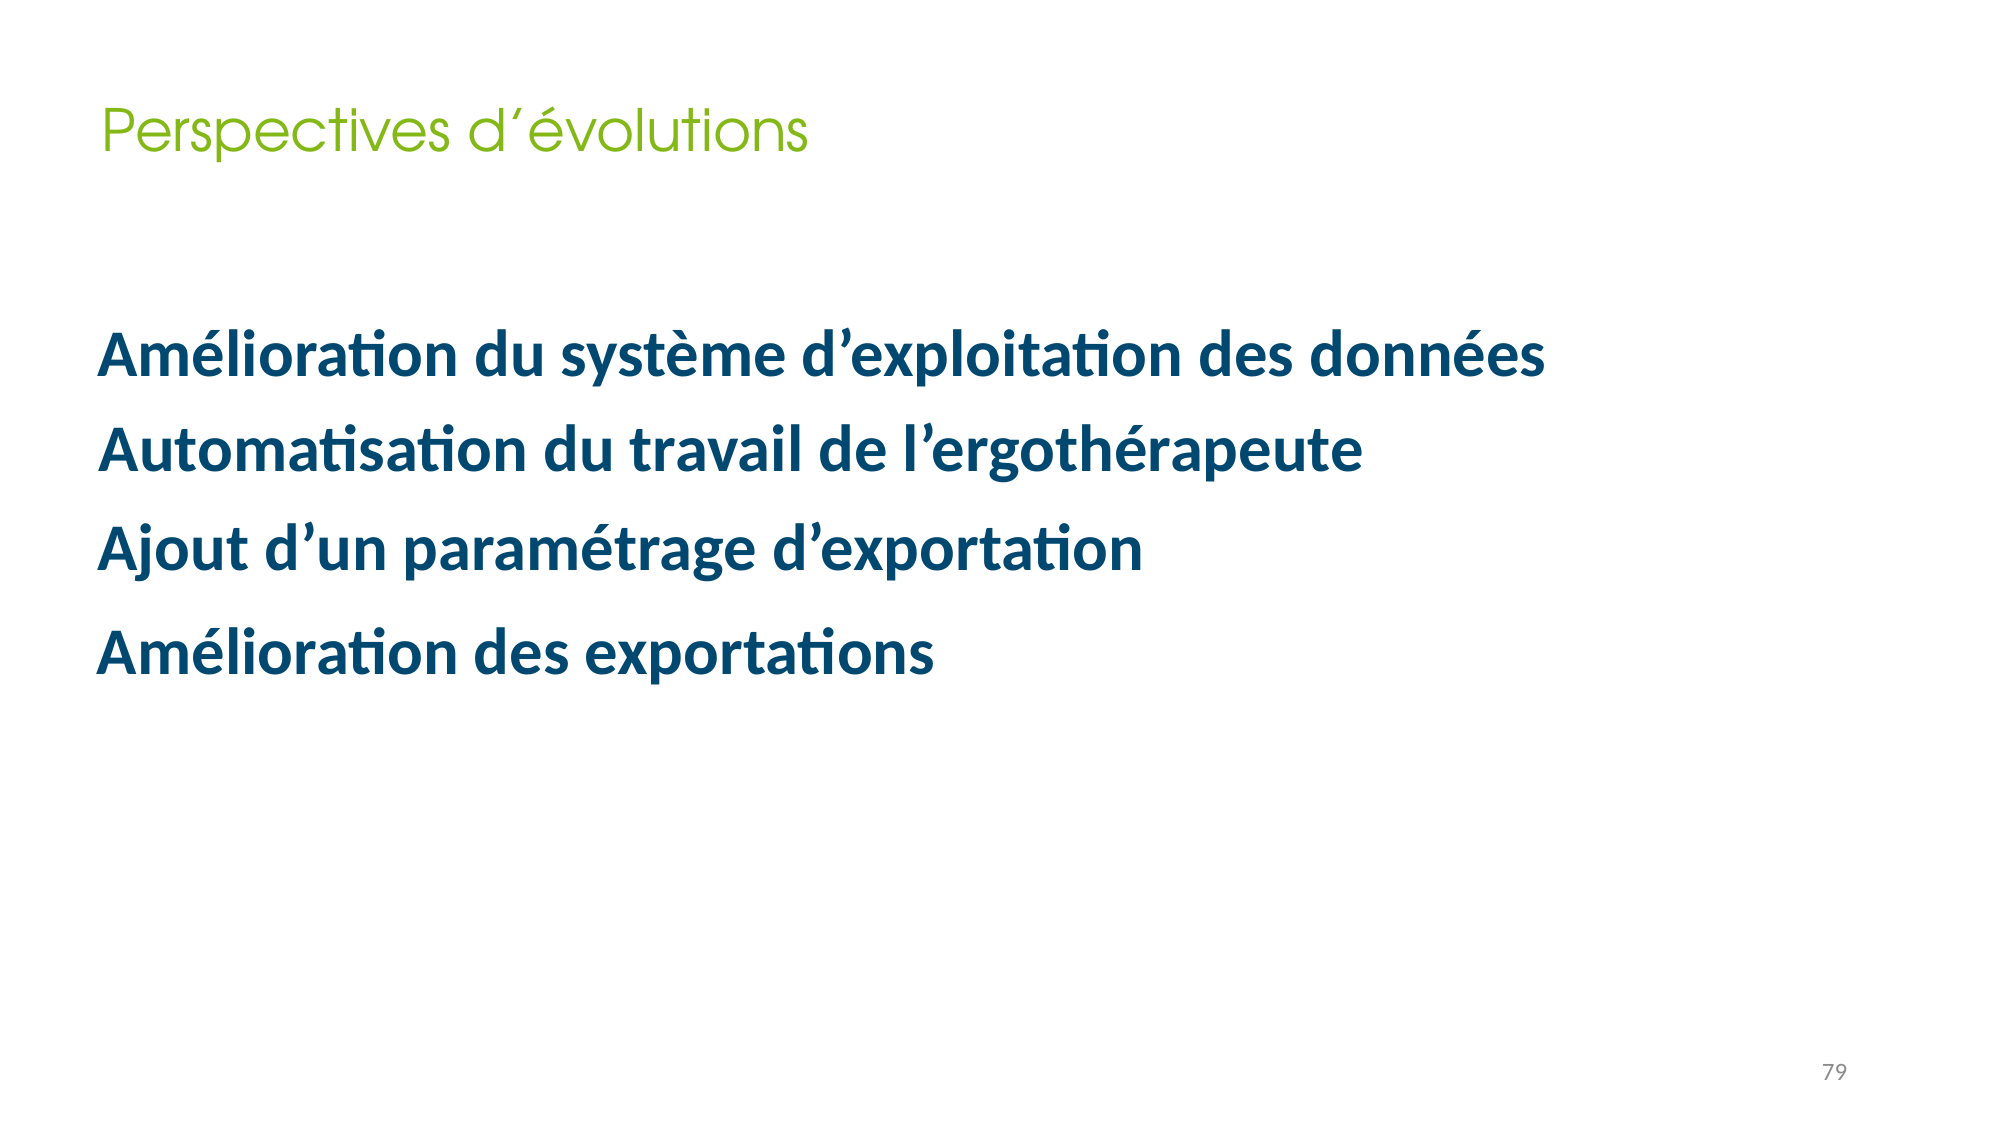

Perspectives d’évolutions
Amélioration du système d’exploitation des données
Automatisation du travail de l’ergothérapeute
Ajout d’un paramétrage d’exportation
Amélioration des exportations
79